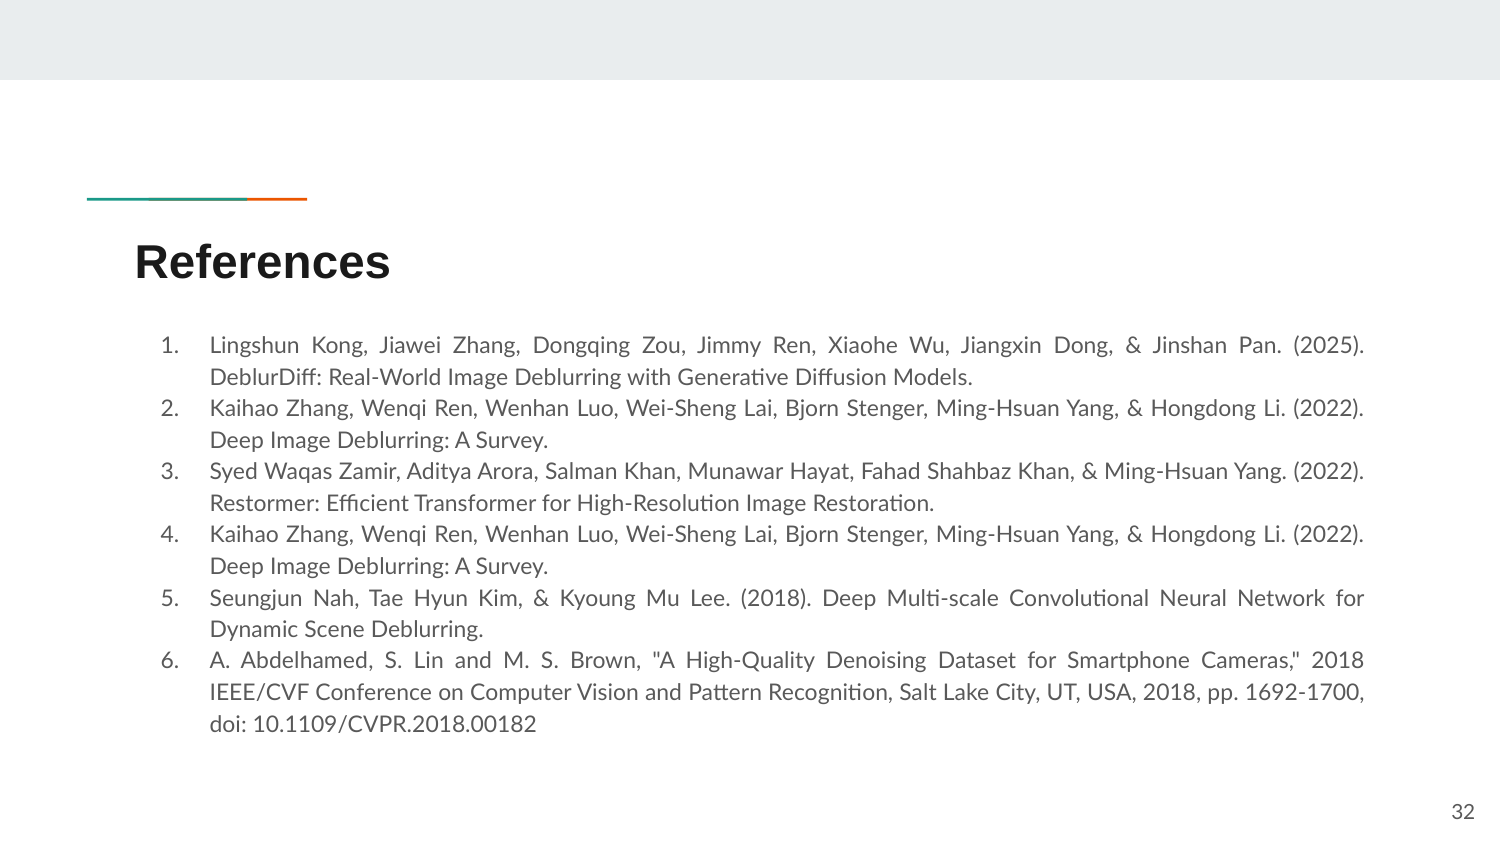

# References
Lingshun Kong, Jiawei Zhang, Dongqing Zou, Jimmy Ren, Xiaohe Wu, Jiangxin Dong, & Jinshan Pan. (2025). DeblurDiff: Real-World Image Deblurring with Generative Diffusion Models.
Kaihao Zhang, Wenqi Ren, Wenhan Luo, Wei-Sheng Lai, Bjorn Stenger, Ming-Hsuan Yang, & Hongdong Li. (2022). Deep Image Deblurring: A Survey.
Syed Waqas Zamir, Aditya Arora, Salman Khan, Munawar Hayat, Fahad Shahbaz Khan, & Ming-Hsuan Yang. (2022). Restormer: Efficient Transformer for High-Resolution Image Restoration.
Kaihao Zhang, Wenqi Ren, Wenhan Luo, Wei-Sheng Lai, Bjorn Stenger, Ming-Hsuan Yang, & Hongdong Li. (2022). Deep Image Deblurring: A Survey.
Seungjun Nah, Tae Hyun Kim, & Kyoung Mu Lee. (2018). Deep Multi-scale Convolutional Neural Network for Dynamic Scene Deblurring.
A. Abdelhamed, S. Lin and M. S. Brown, "A High-Quality Denoising Dataset for Smartphone Cameras," 2018 IEEE/CVF Conference on Computer Vision and Pattern Recognition, Salt Lake City, UT, USA, 2018, pp. 1692-1700, doi: 10.1109/CVPR.2018.00182
32